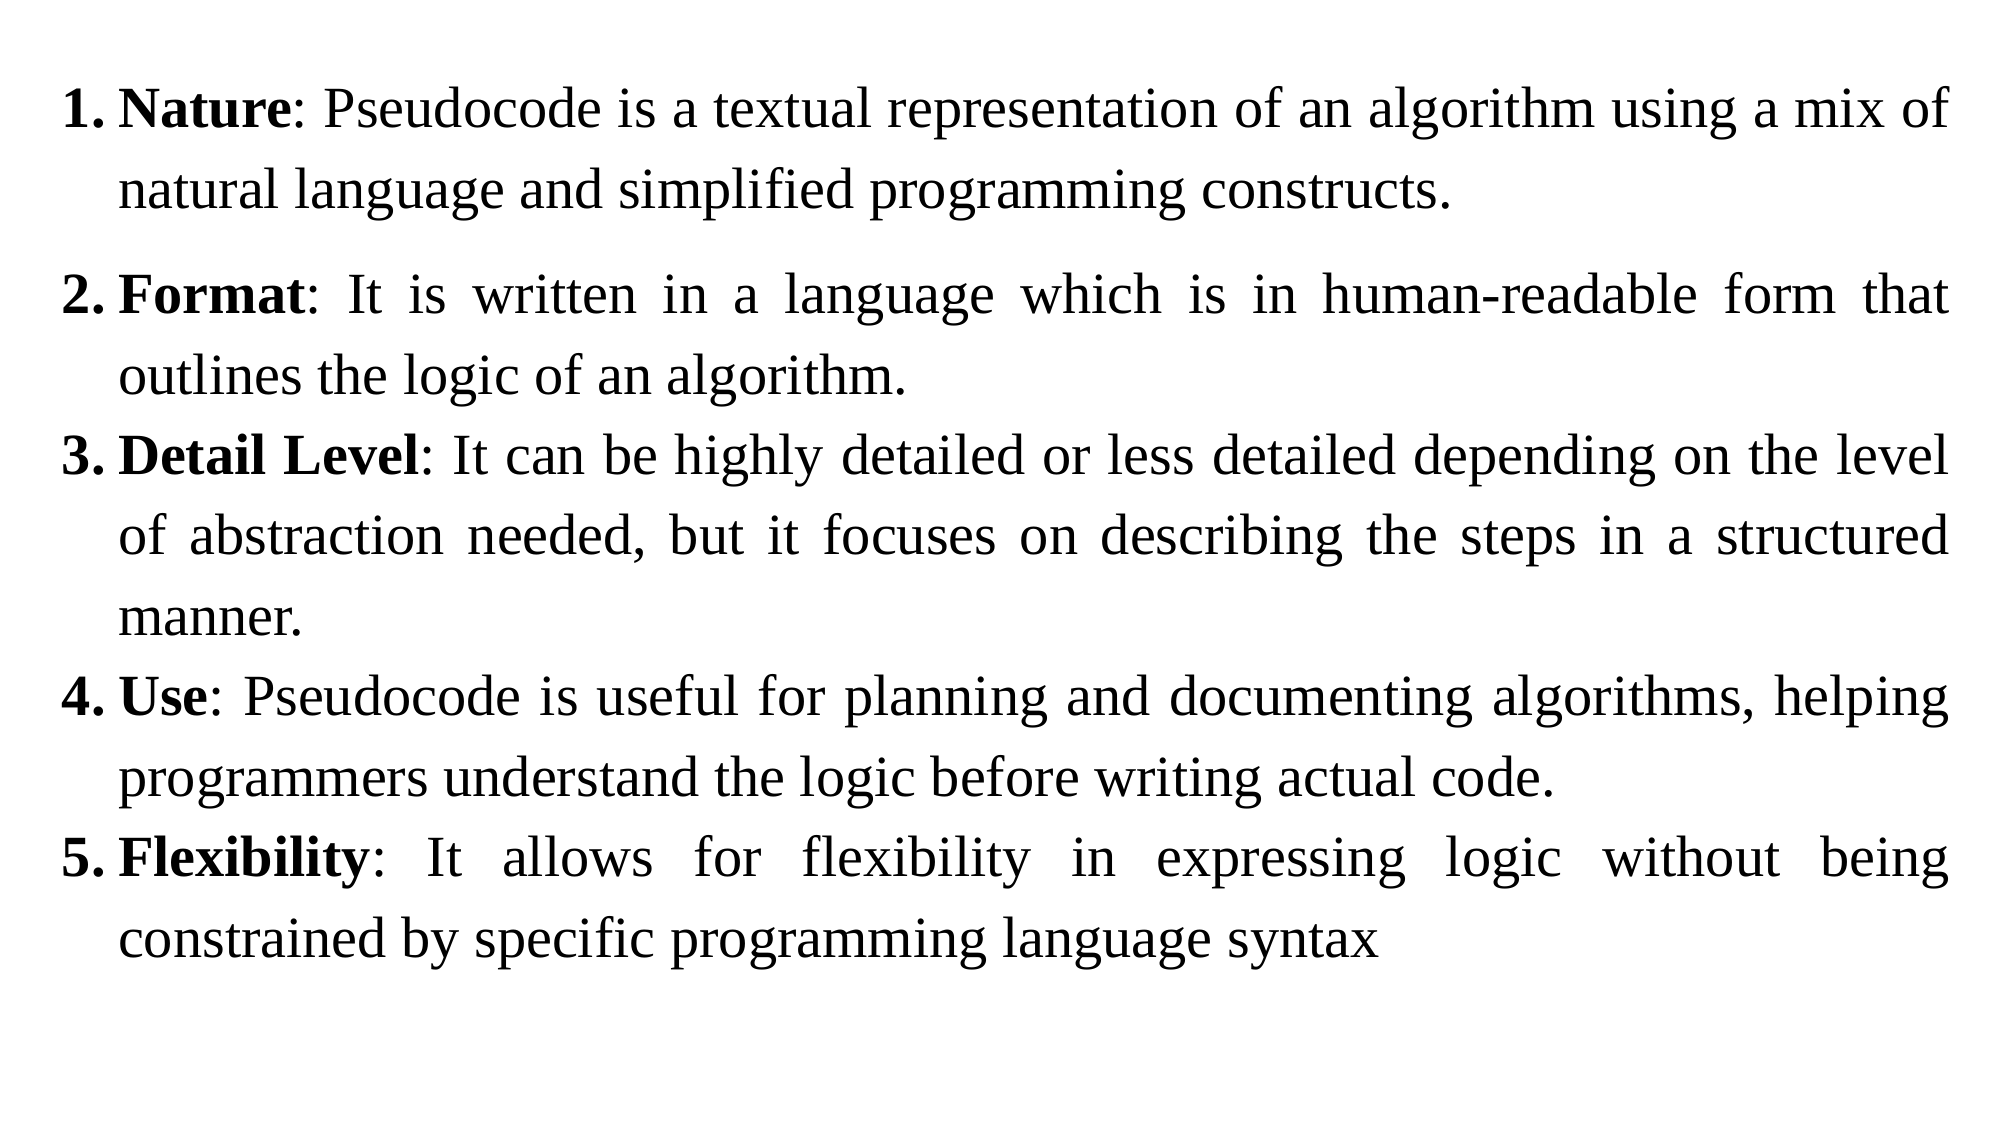

Nature: Pseudocode is a textual representation of an algorithm using a mix of natural language and simplified programming constructs.
Format: It is written in a language which is in human-readable form that outlines the logic of an algorithm.
Detail Level: It can be highly detailed or less detailed depending on the level of abstraction needed, but it focuses on describing the steps in a structured manner.
Use: Pseudocode is useful for planning and documenting algorithms, helping programmers understand the logic before writing actual code.
Flexibility: It allows for flexibility in expressing logic without being constrained by specific programming language syntax